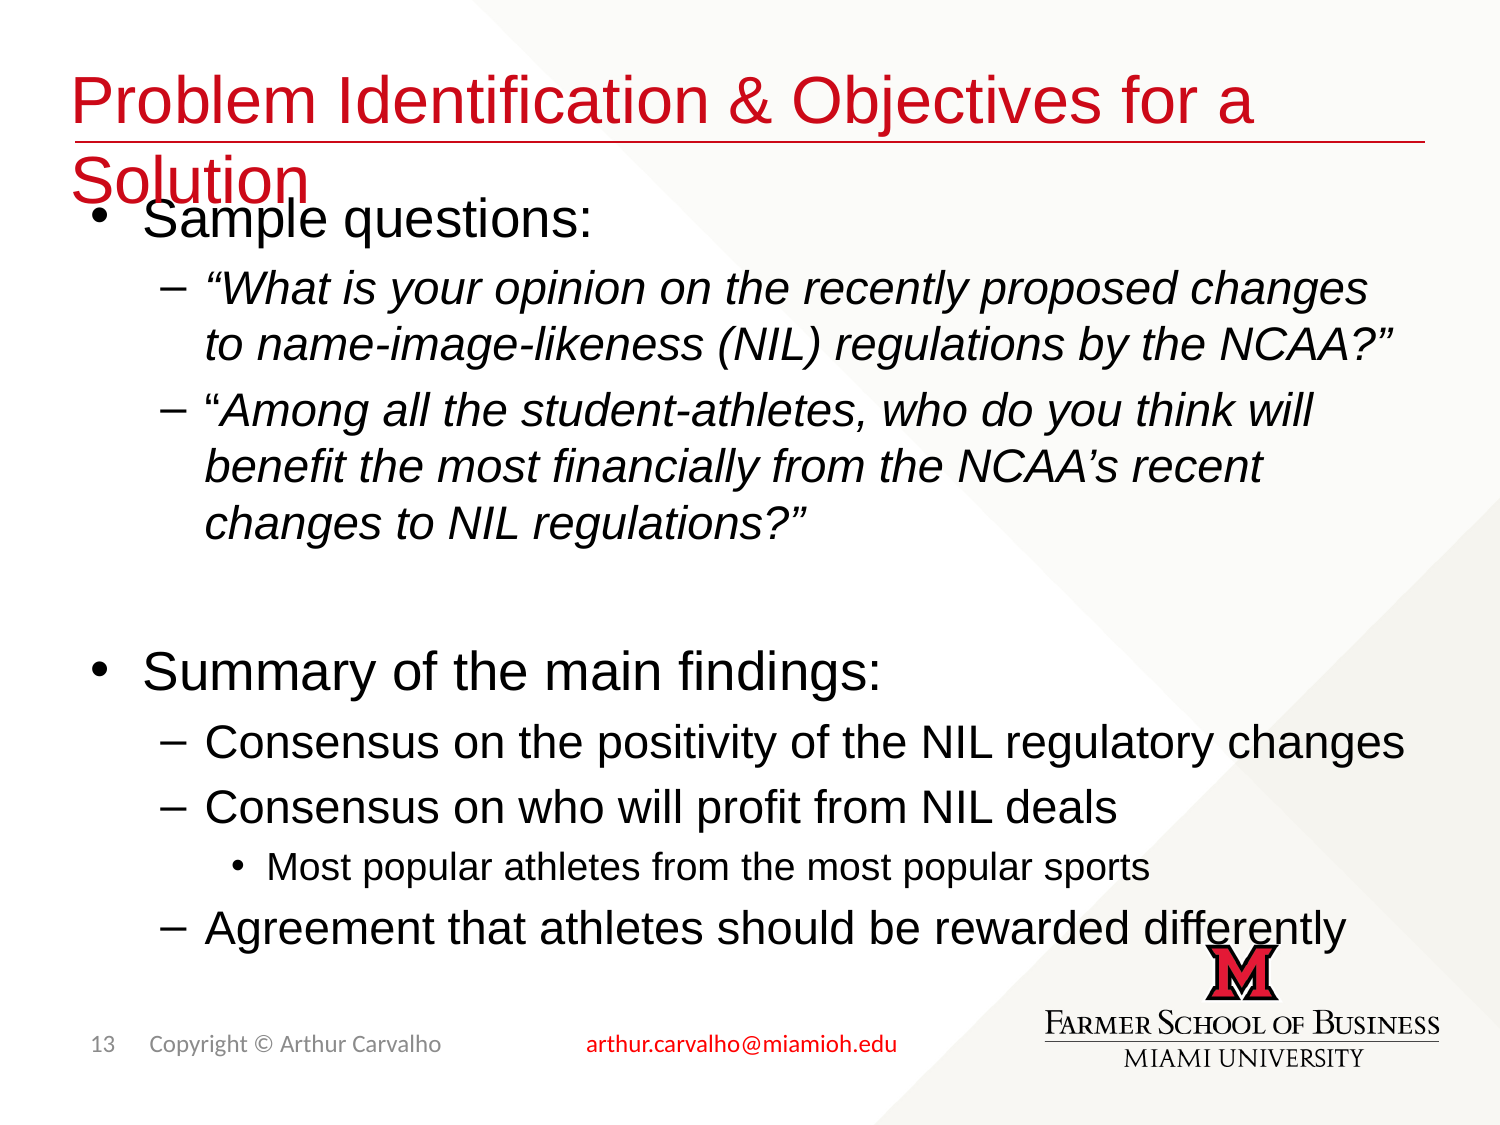

# Problem Identification & Objectives for a Solution
Sample questions:
“What is your opinion on the recently proposed changes to name-image-likeness (NIL) regulations by the NCAA?”
“Among all the student-athletes, who do you think will benefit the most financially from the NCAA’s recent changes to NIL regulations?”

Summary of the main findings:
Consensus on the positivity of the NIL regulatory changes
Consensus on who will profit from NIL deals
Most popular athletes from the most popular sports
Agreement that athletes should be rewarded differently

13      Copyright © Arthur Carvalho                         arthur.carvalho@miamioh.edu